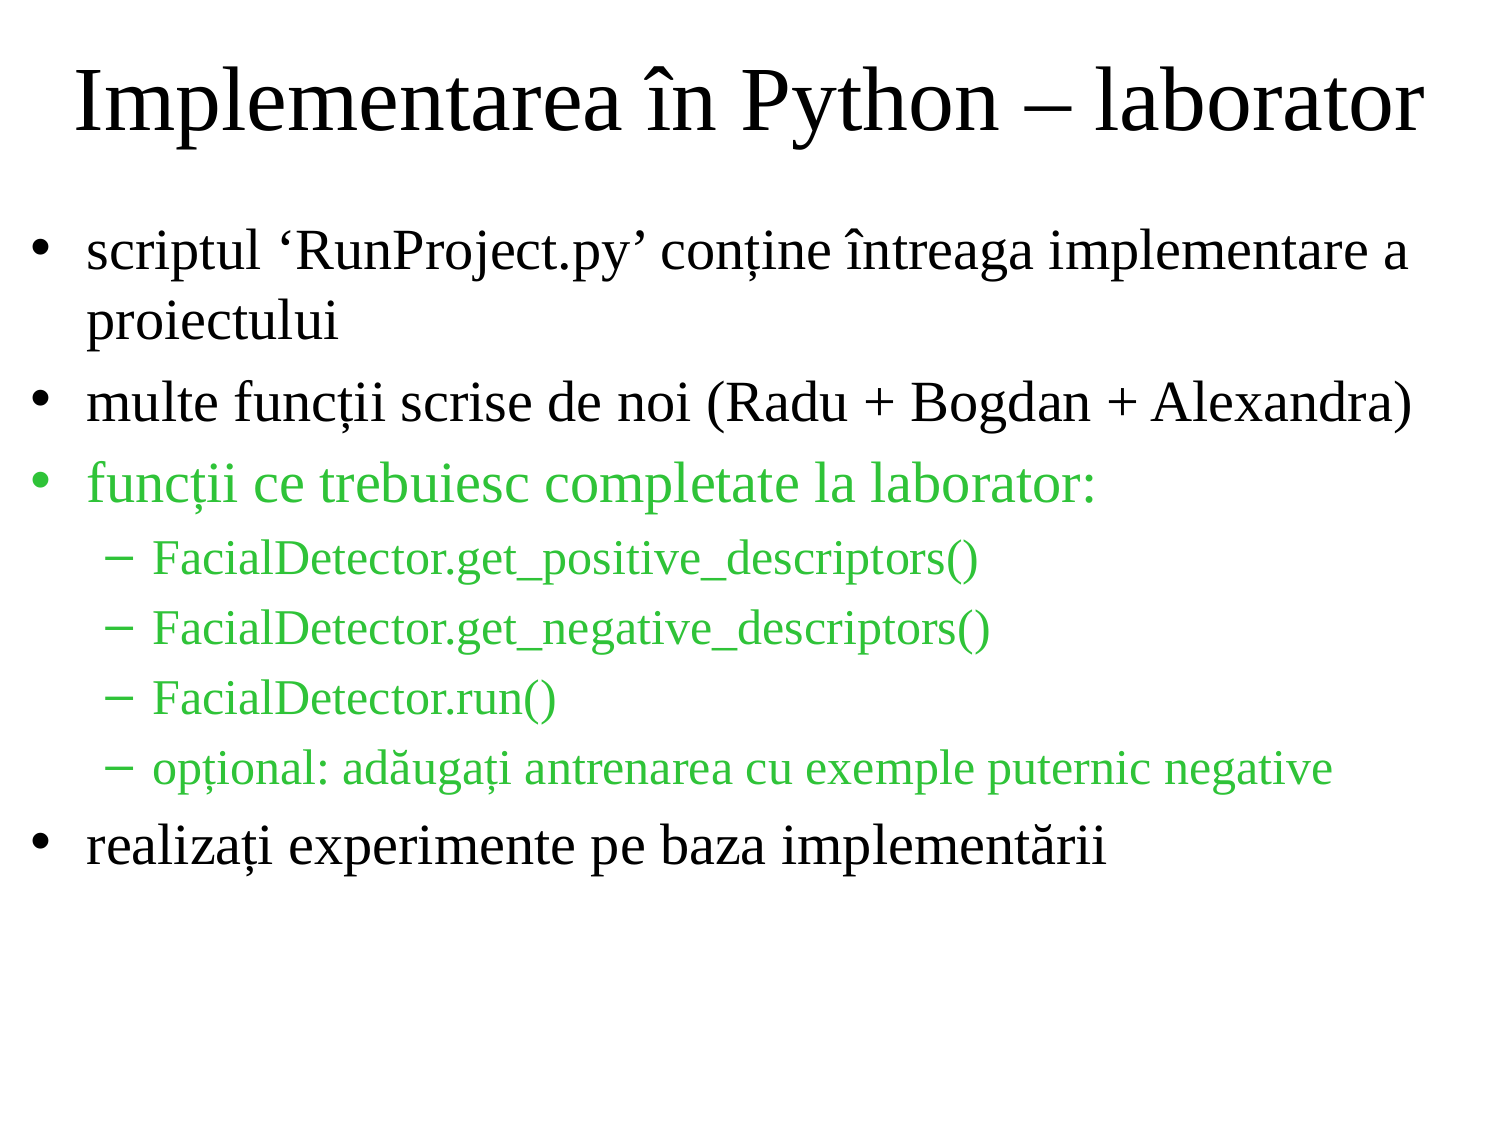

Implementarea în Python – laborator
scriptul ‘RunProject.py’ conține întreaga implementare a proiectului
multe funcții scrise de noi (Radu + Bogdan + Alexandra)
funcții ce trebuiesc completate la laborator:
FacialDetector.get_positive_descriptors()
FacialDetector.get_negative_descriptors()
FacialDetector.run()
opțional: adăugați antrenarea cu exemple puternic negative
realizați experimente pe baza implementării